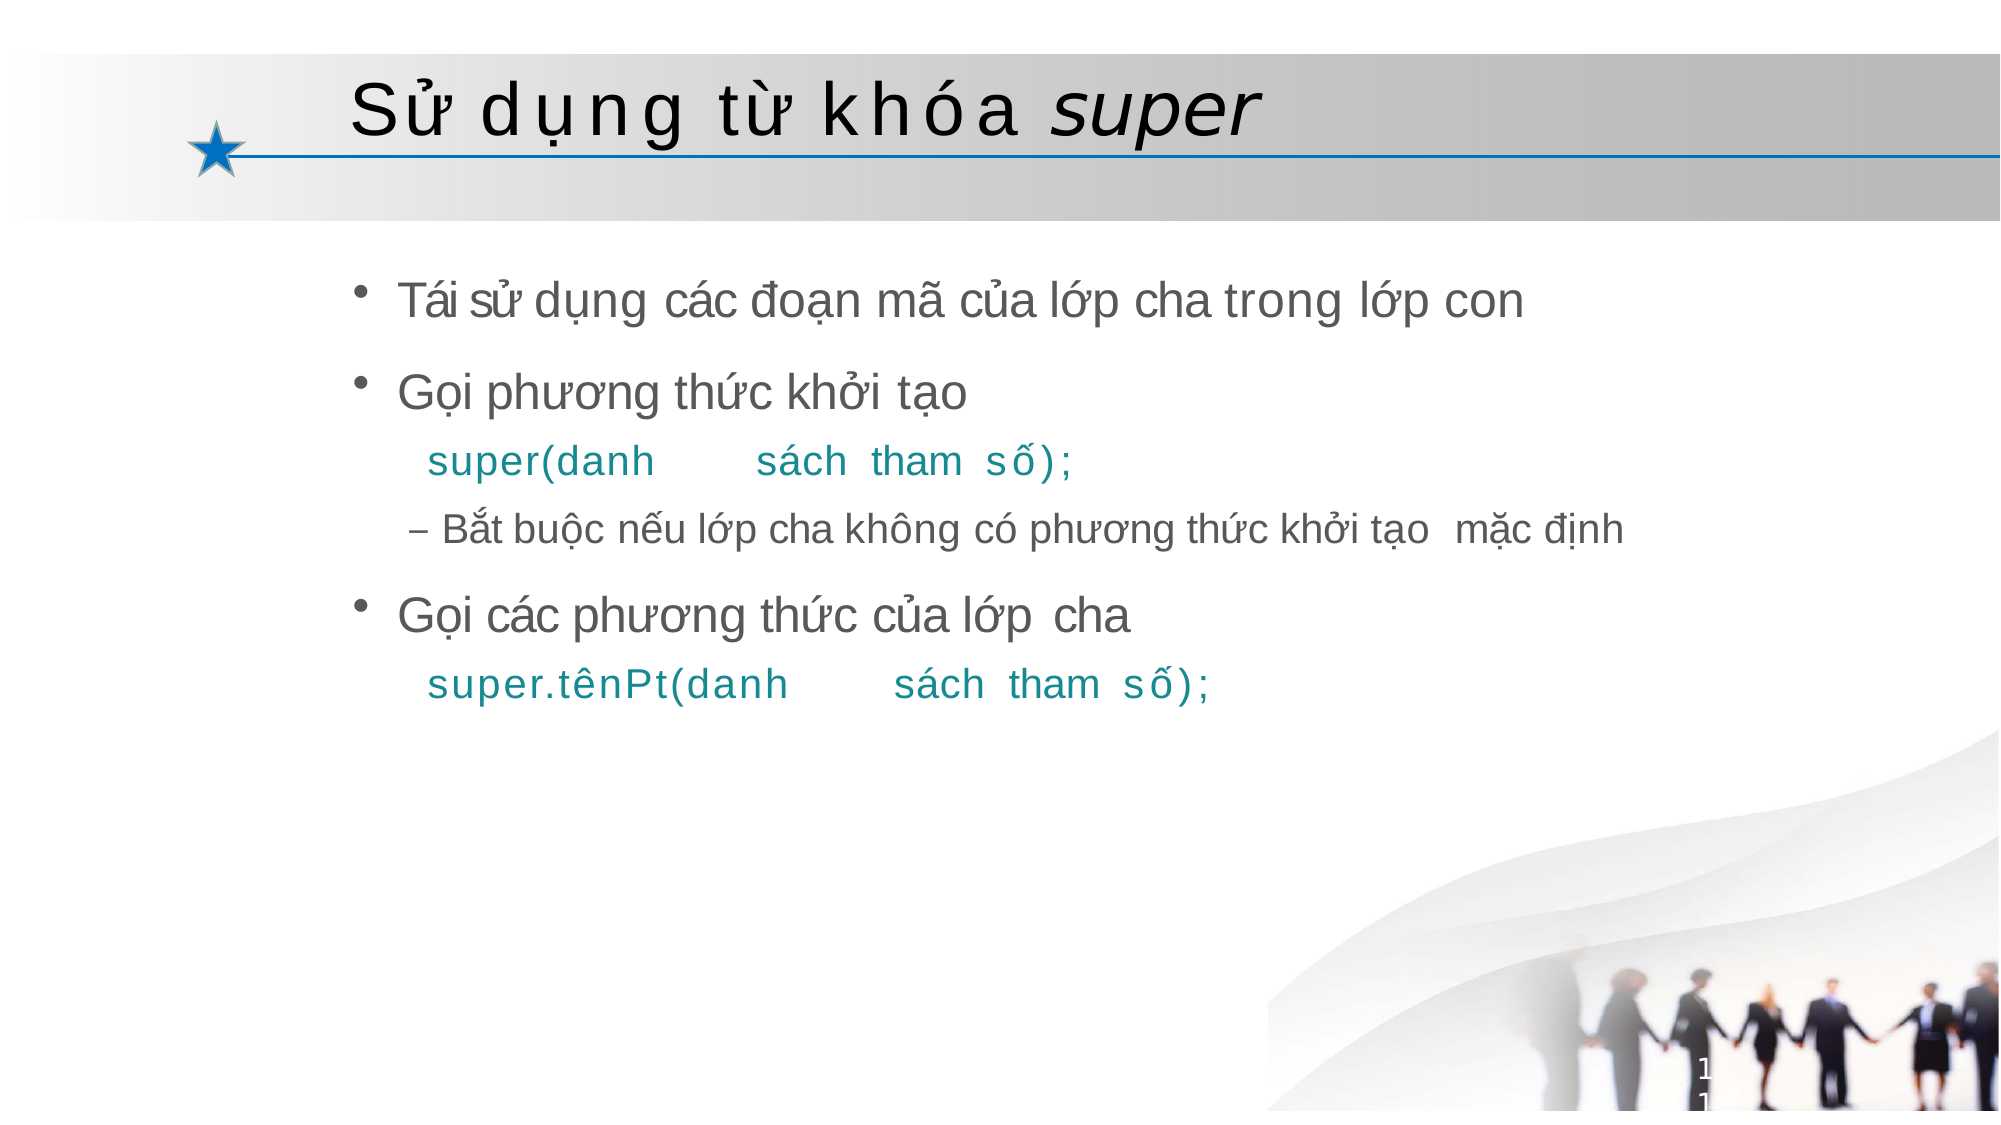

# Sử dụng từ khóa super
Tái sử dụng các đoạn mã của lớp cha trong lớp con
Gọi phương thức khởi tạo
super(danh	sách	tham	số);
− Bắt buộc nếu lớp cha không có phương thức khởi tạo  mặc định
Gọi các phương thức của lớp cha
super.tênPt(danh	sách	tham	số);
11